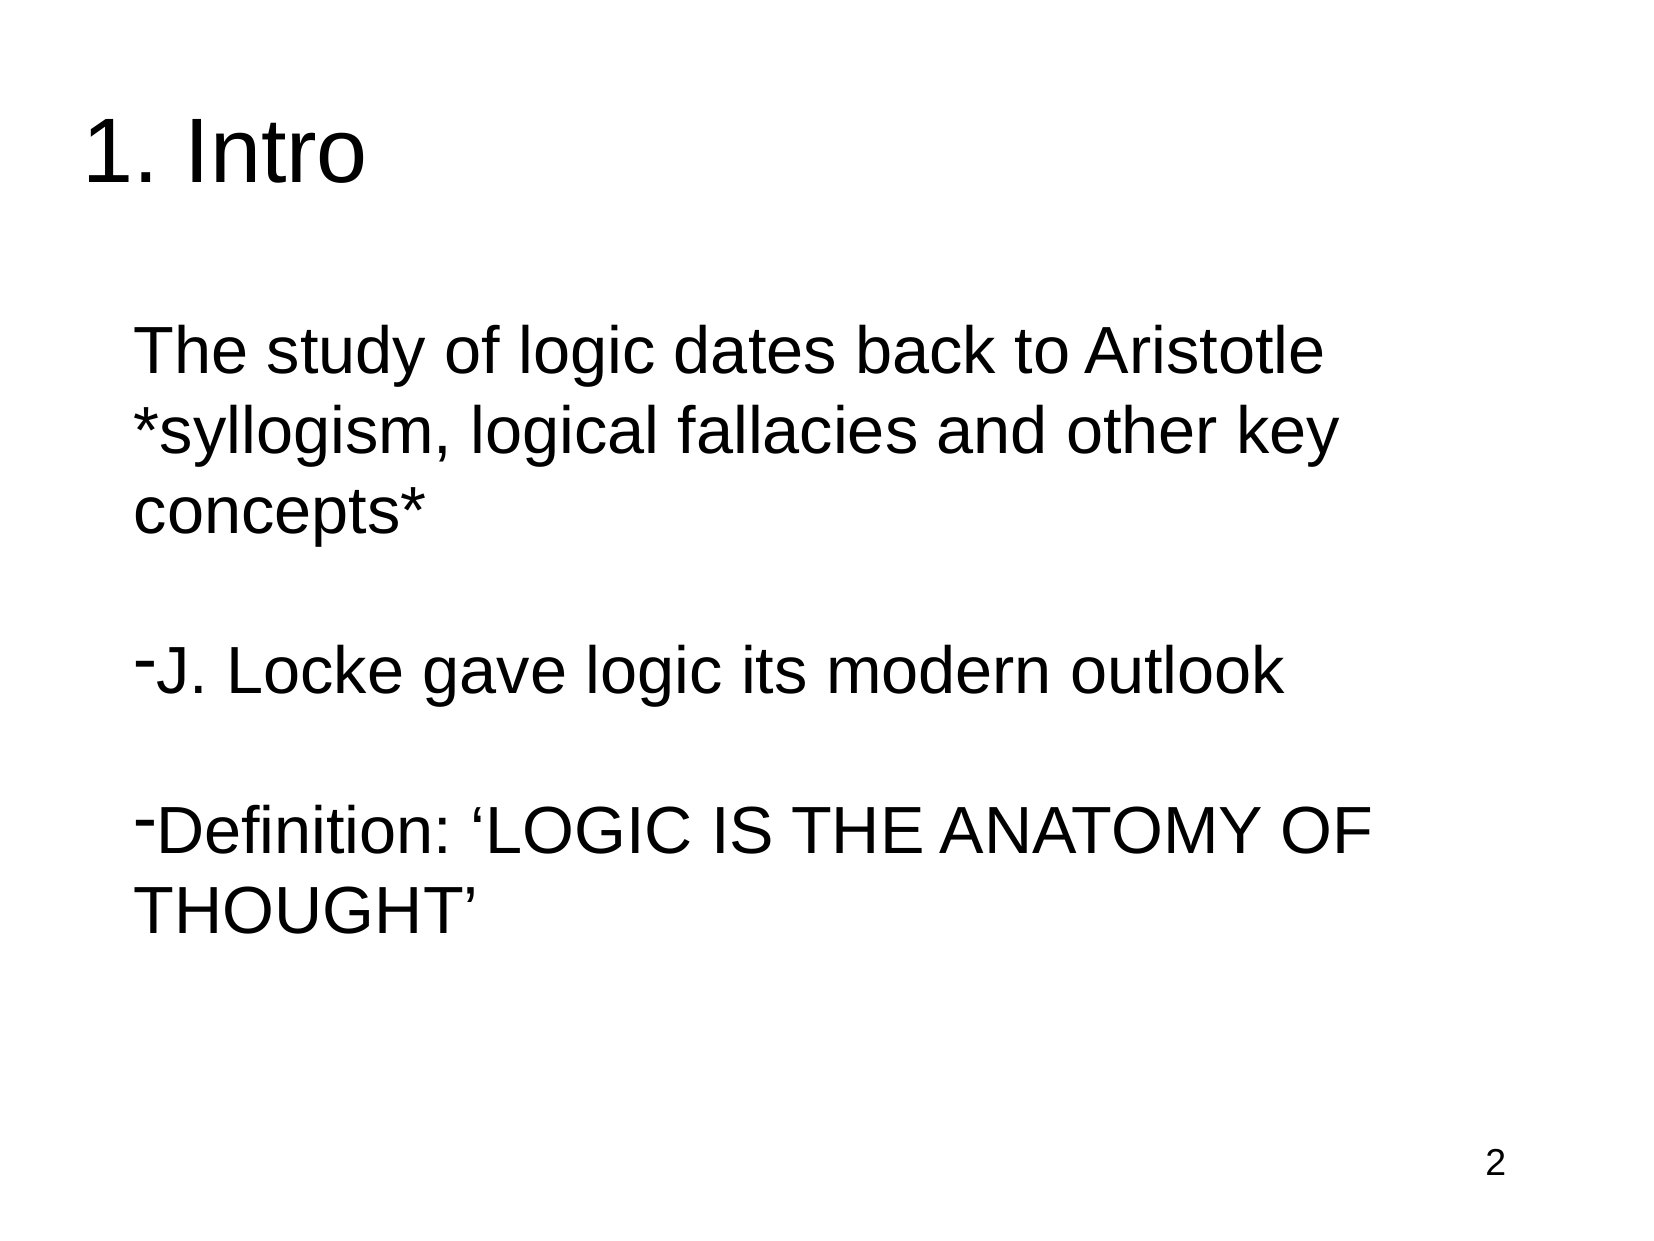

# 1. Intro
The study of logic dates back to Aristotle *syllogism, logical fallacies and other key concepts*

J. Locke gave logic its modern outlook

Definition: ‘LOGIC IS THE ANATOMY OF THOUGHT’
2